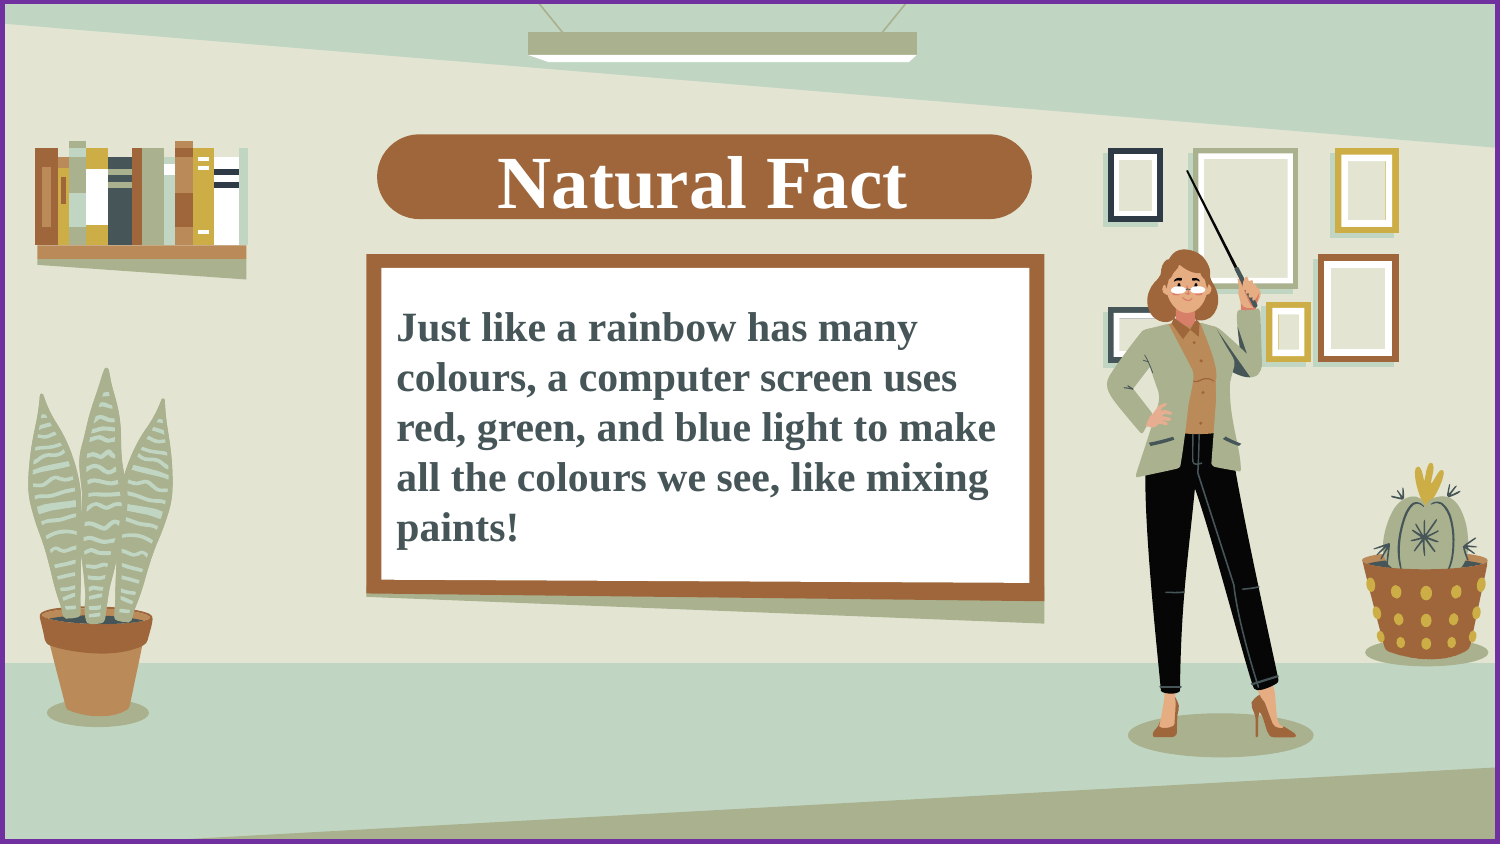

# Natural Fact

Just like a rainbow has many colours, a computer screen uses red, green, and blue light to make all the colours we see, like mixing paints!